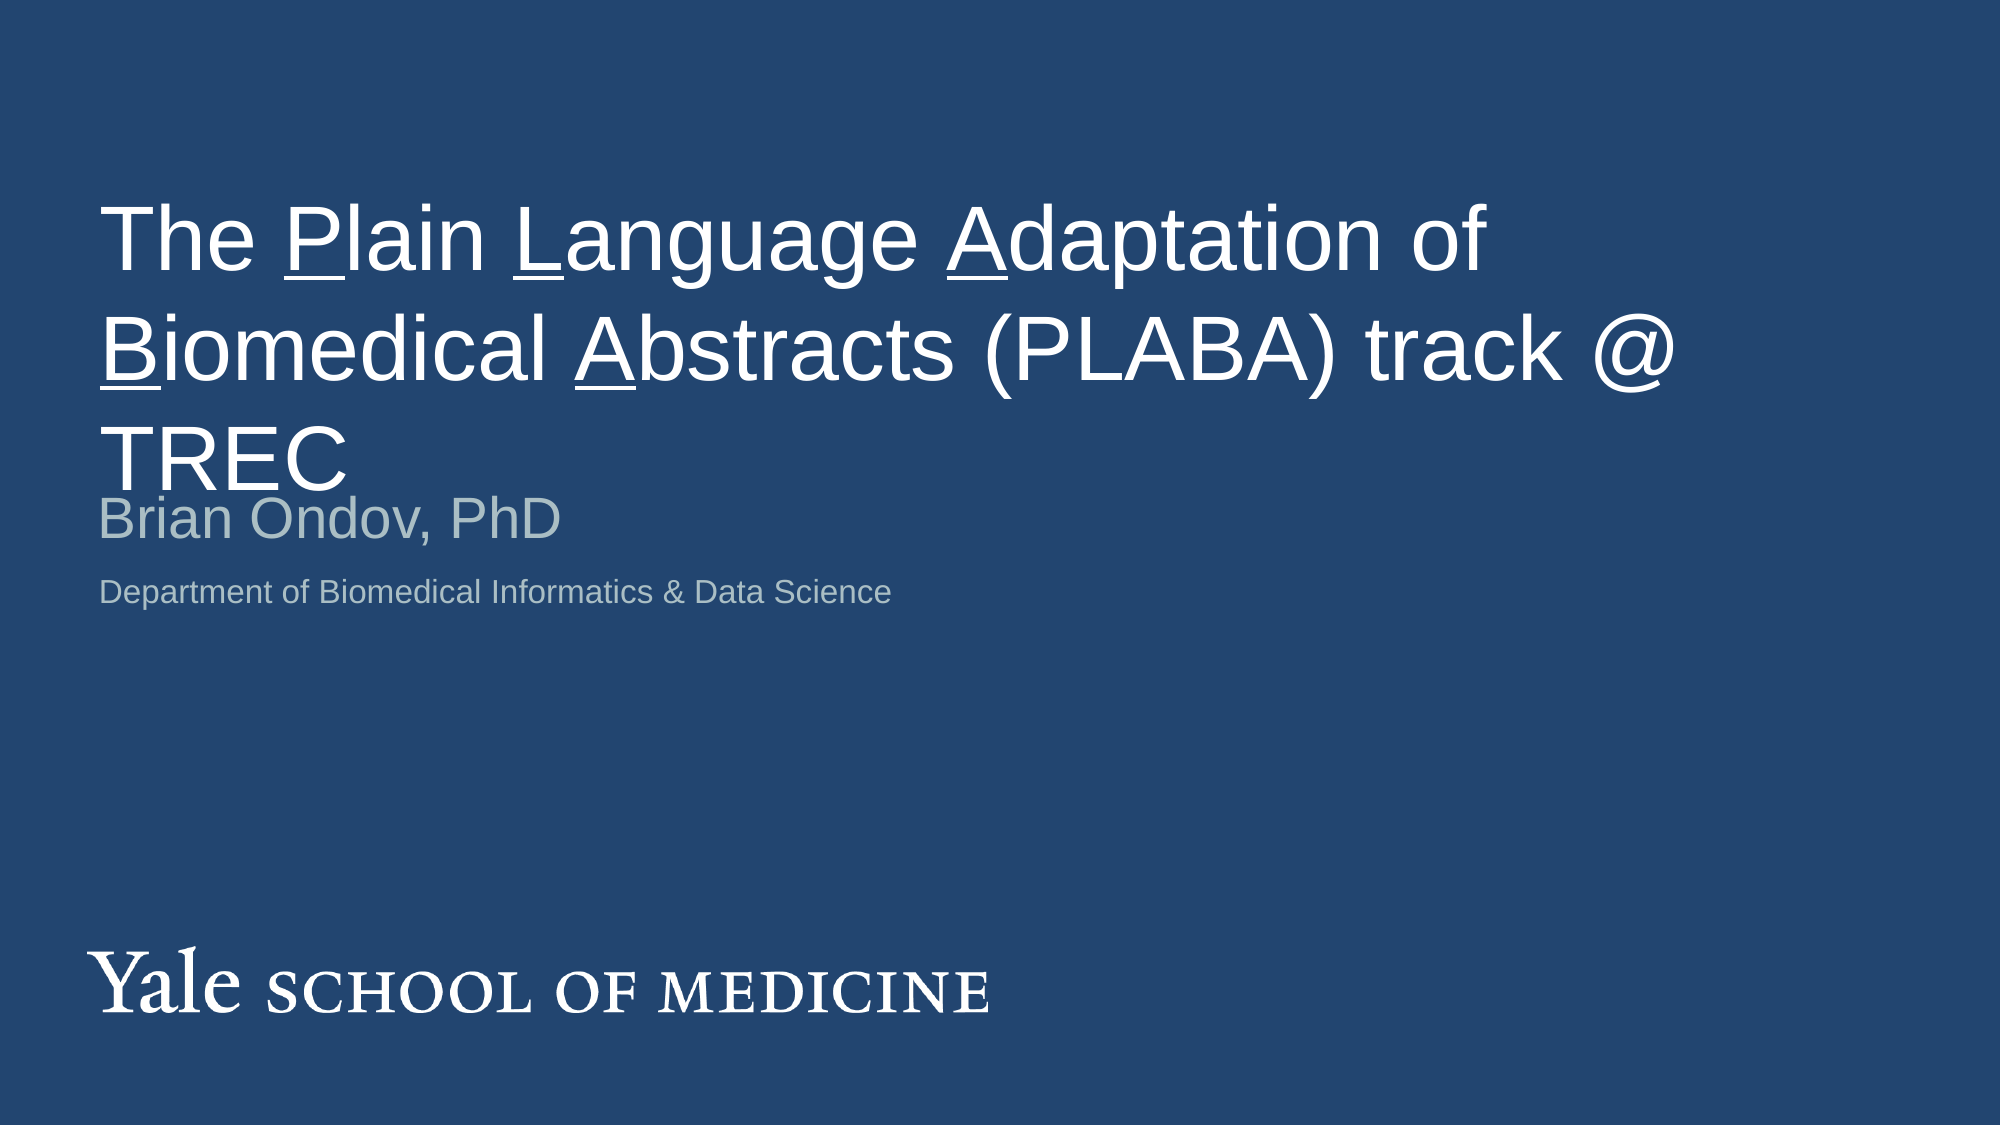

# The Plain Language Adaptation of Biomedical Abstracts (PLABA) track @ TREC
Brian Ondov, PhD
Department of Biomedical Informatics & Data Science